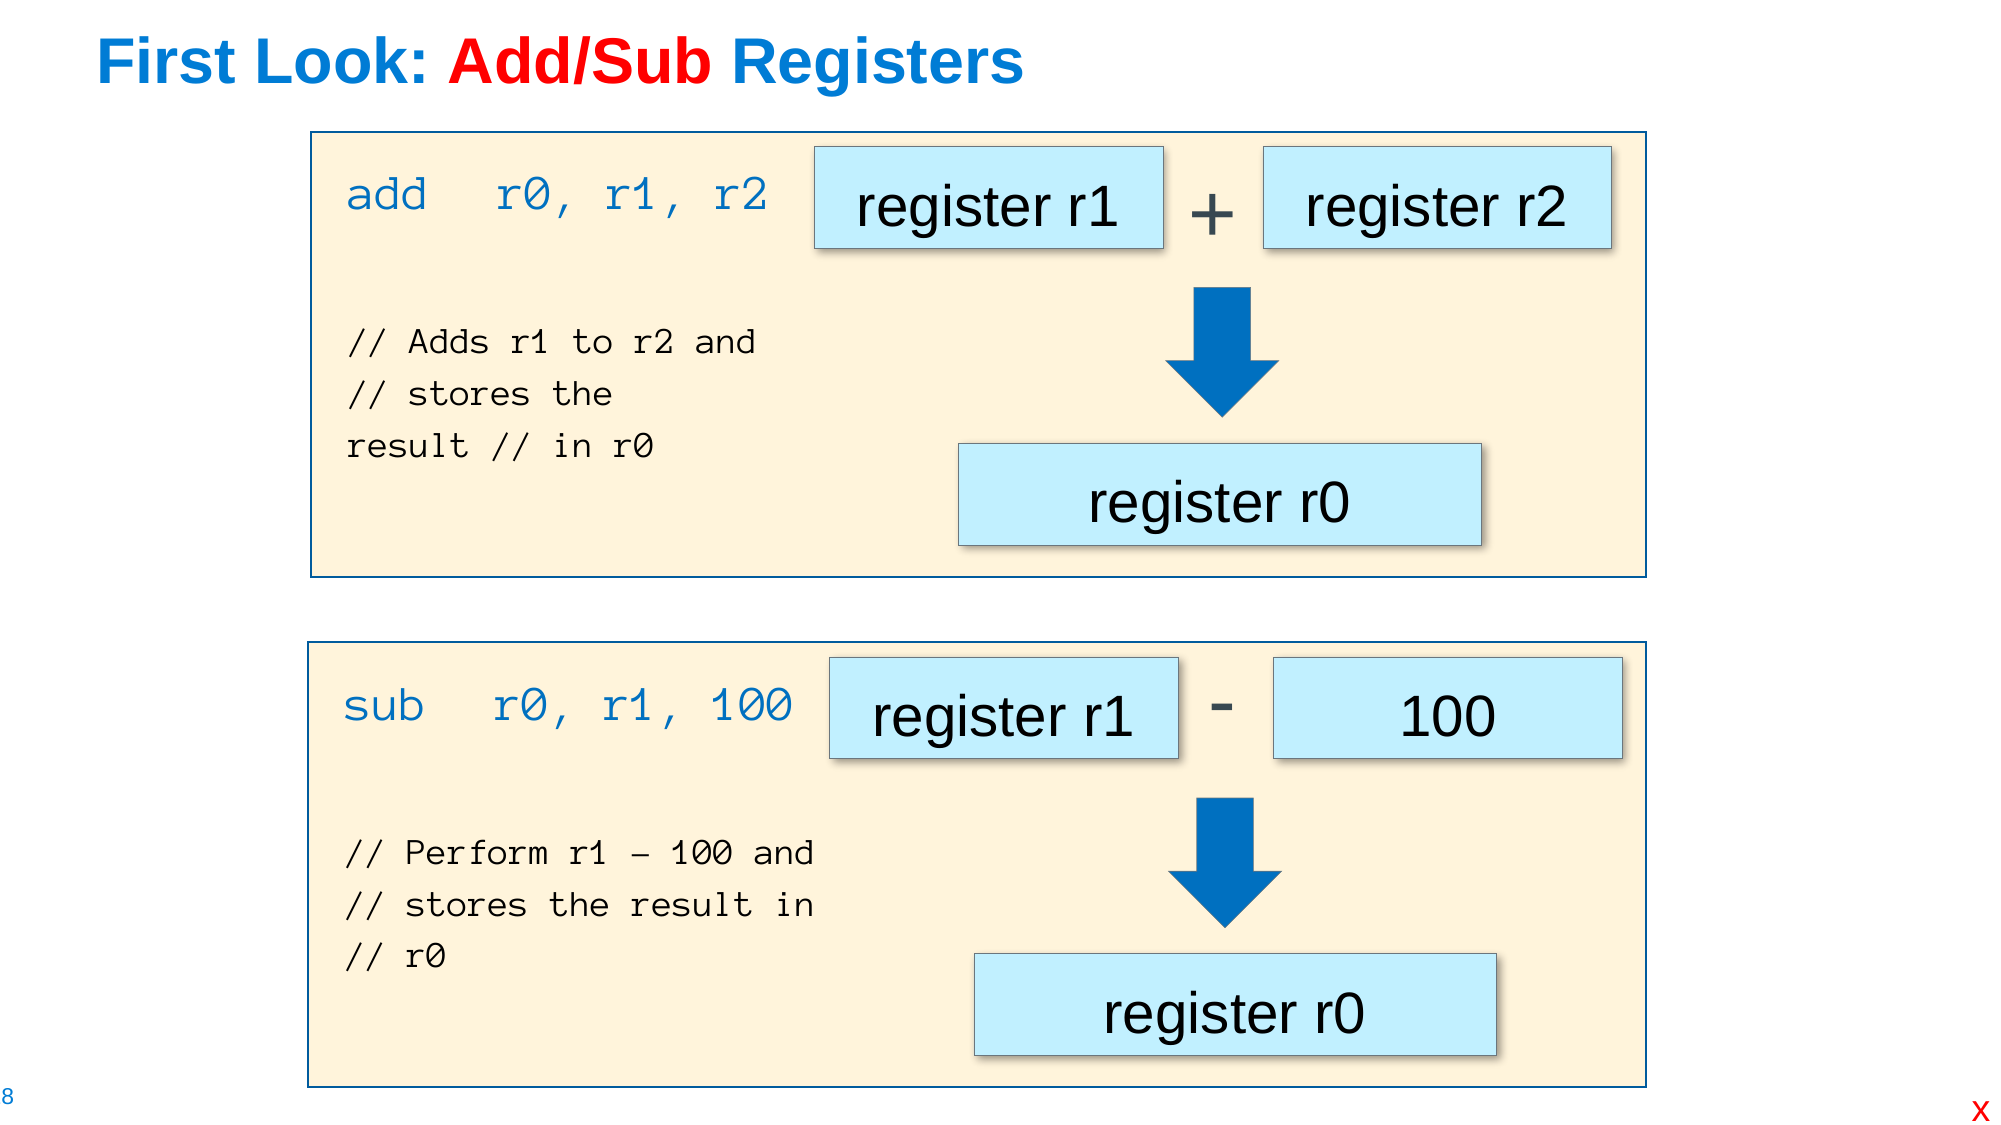

# First Look: Add/Sub Registers

register r1

register r0
register r2
+
add	r0, r1, r2

// Adds r1 to r2 and
// stores the result // in r0

-

register r1

register r0
100
sub	r0, r1, 100

// Perform r1 – 100 and
// stores the result in
// r0

x